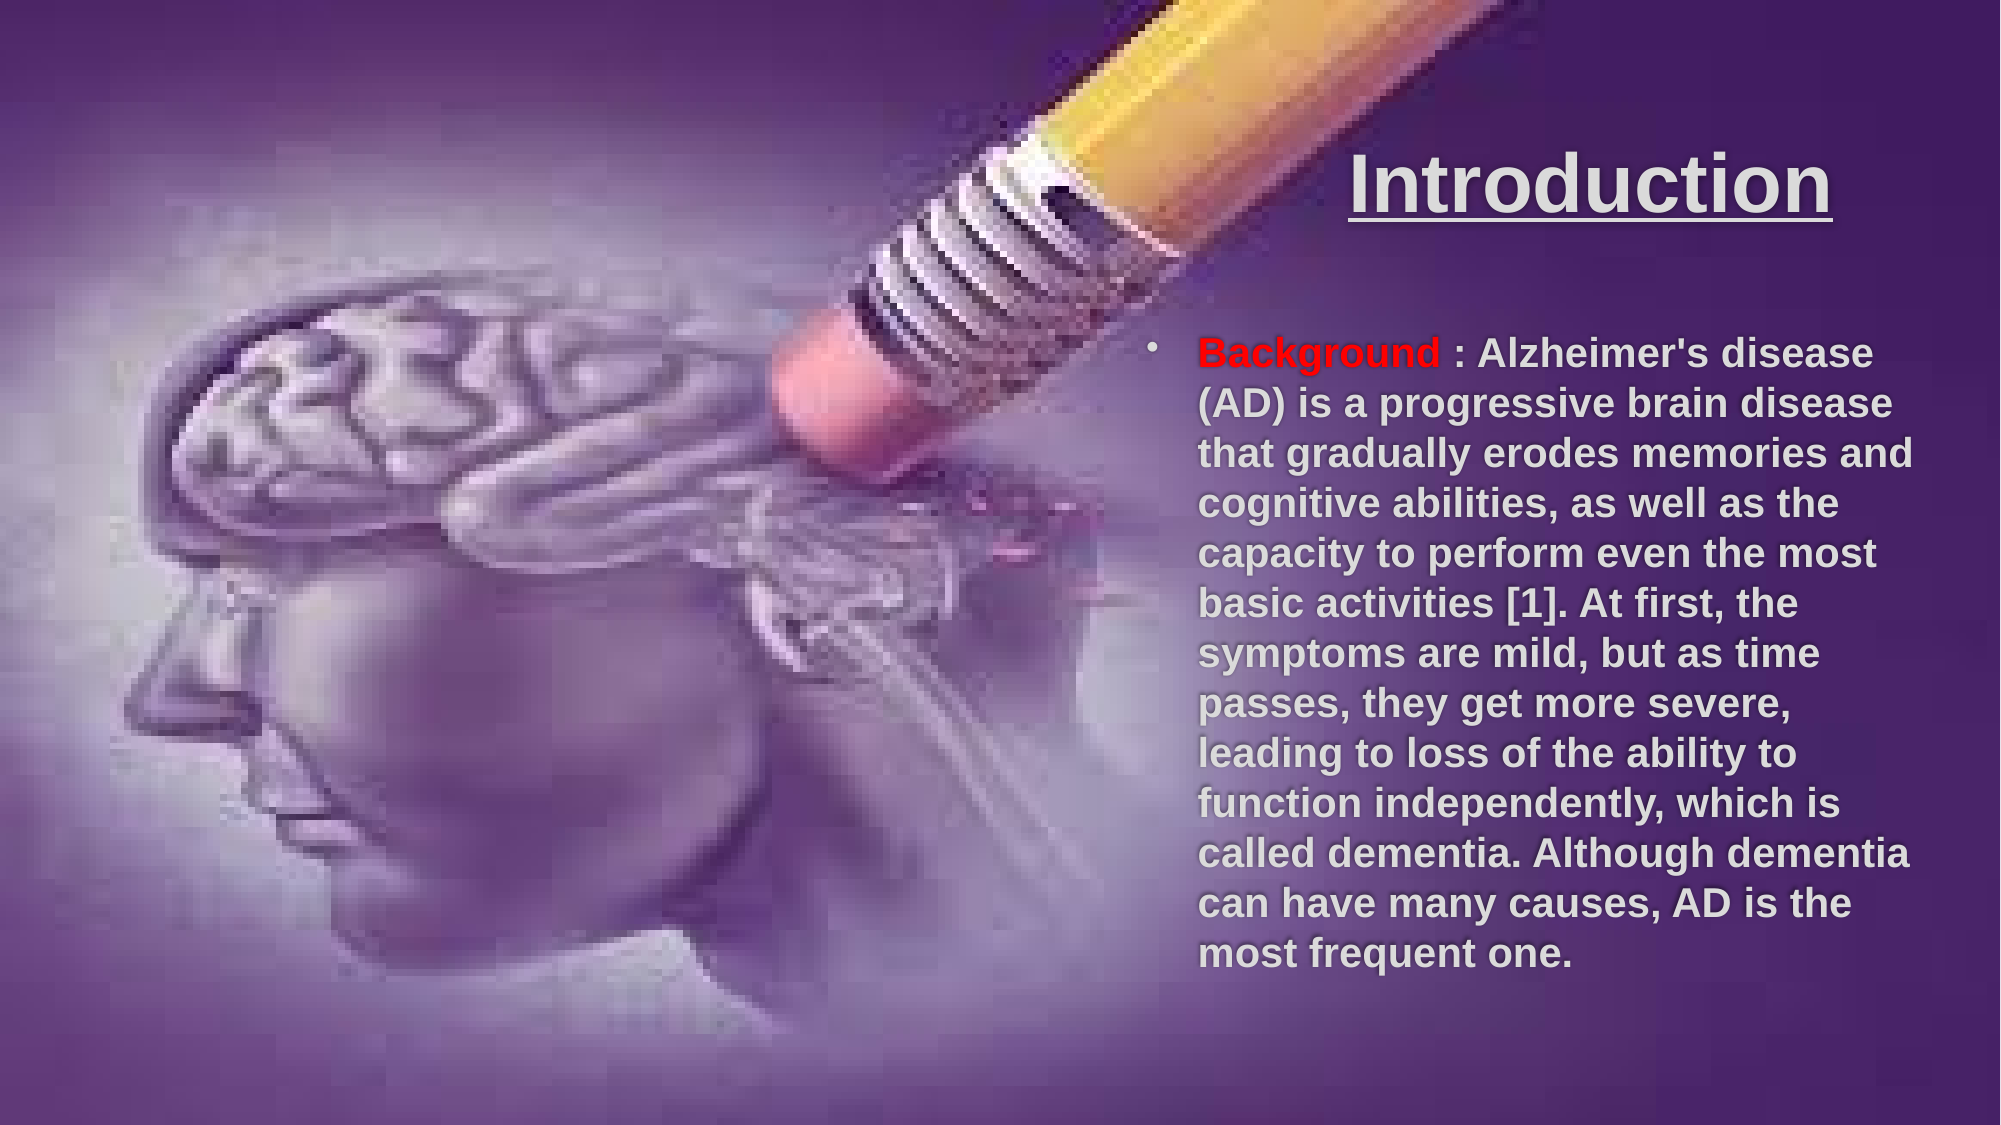

# Introduction
Background : Alzheimer's disease (AD) is a progressive brain disease that gradually erodes memories and cognitive abilities, as well as the capacity to perform even the most basic activities [1]. At first, the symptoms are mild, but as time passes, they get more severe, leading to loss of the ability to function independently, which is called dementia. Although dementia can have many causes, AD is the most frequent one.